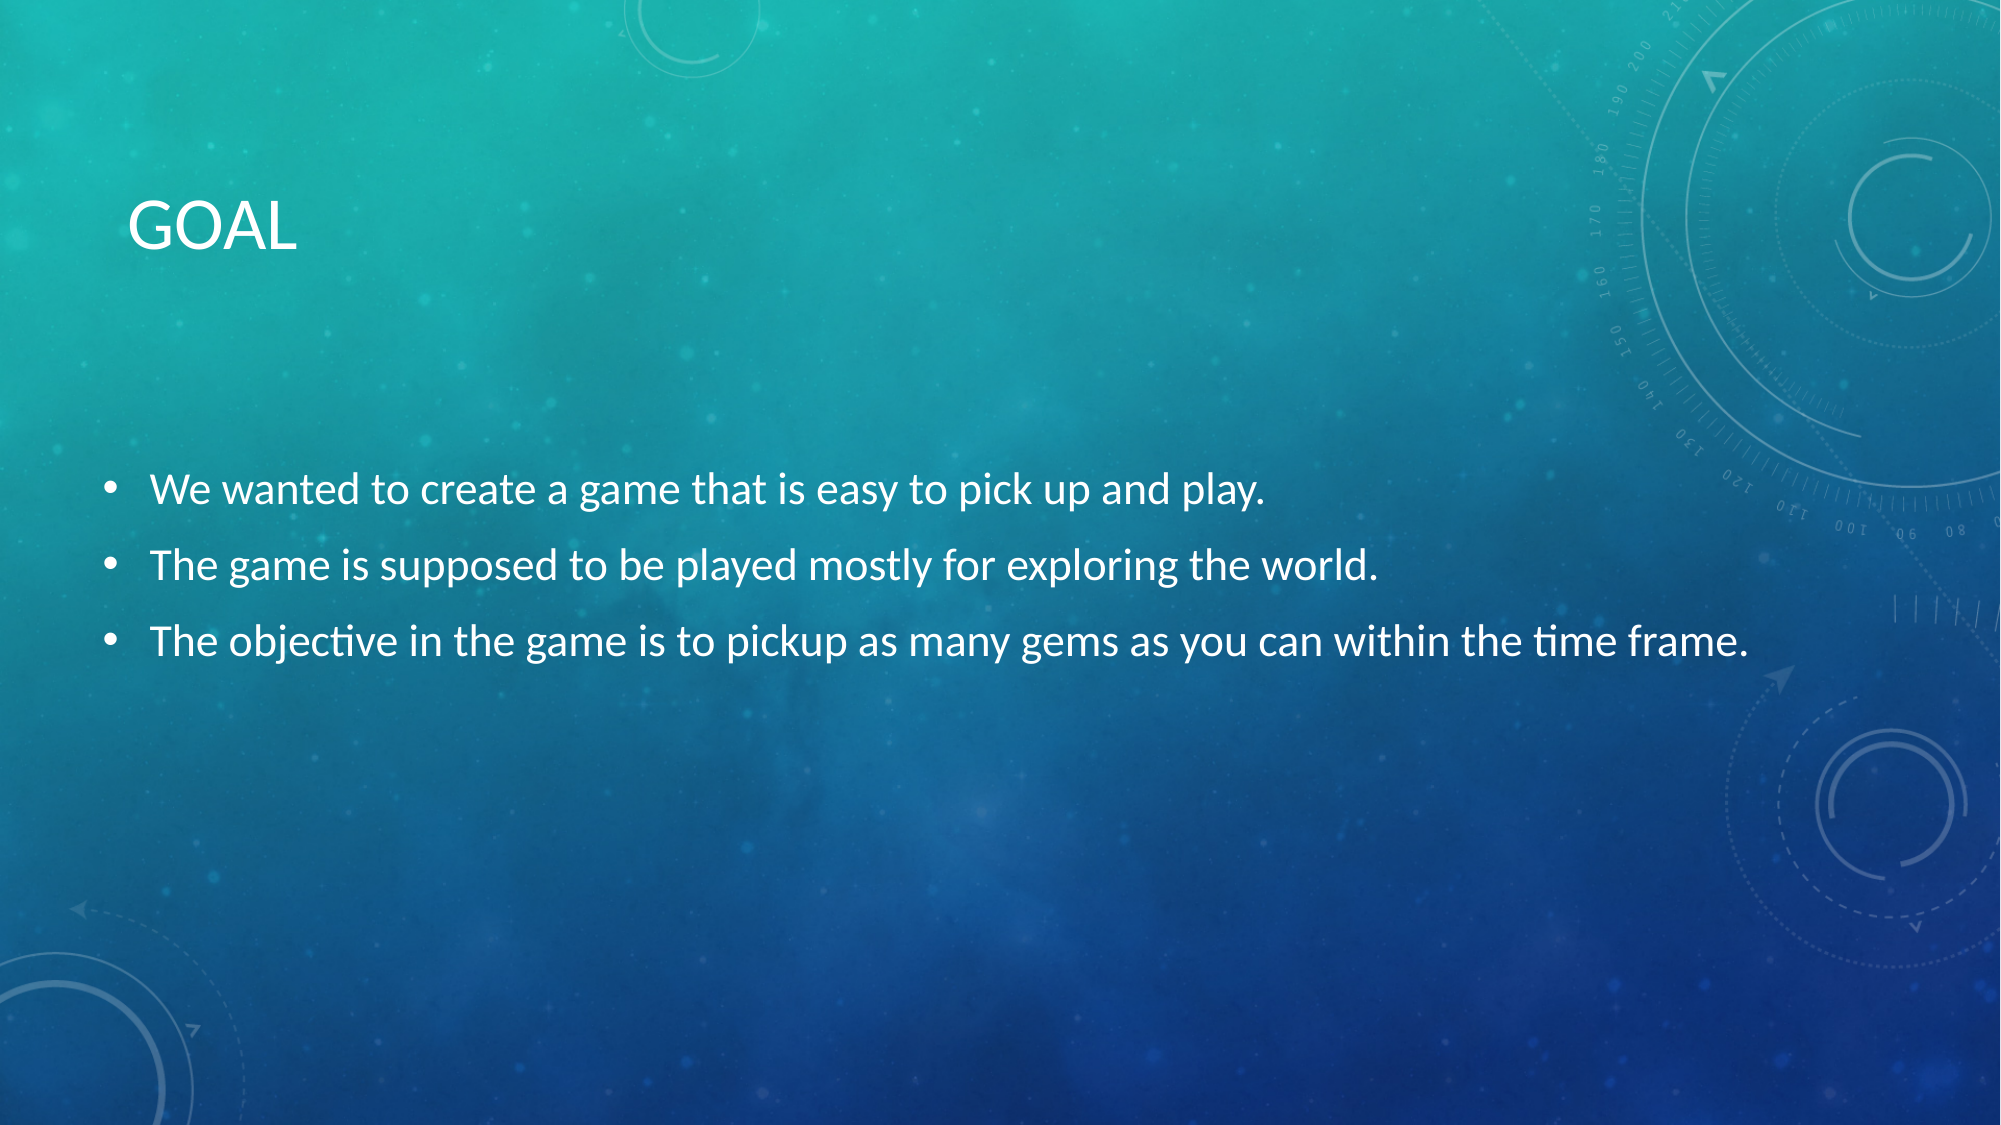

# Goal
We wanted to create a game that is easy to pick up and play.
The game is supposed to be played mostly for exploring the world.
The objective in the game is to pickup as many gems as you can within the time frame.